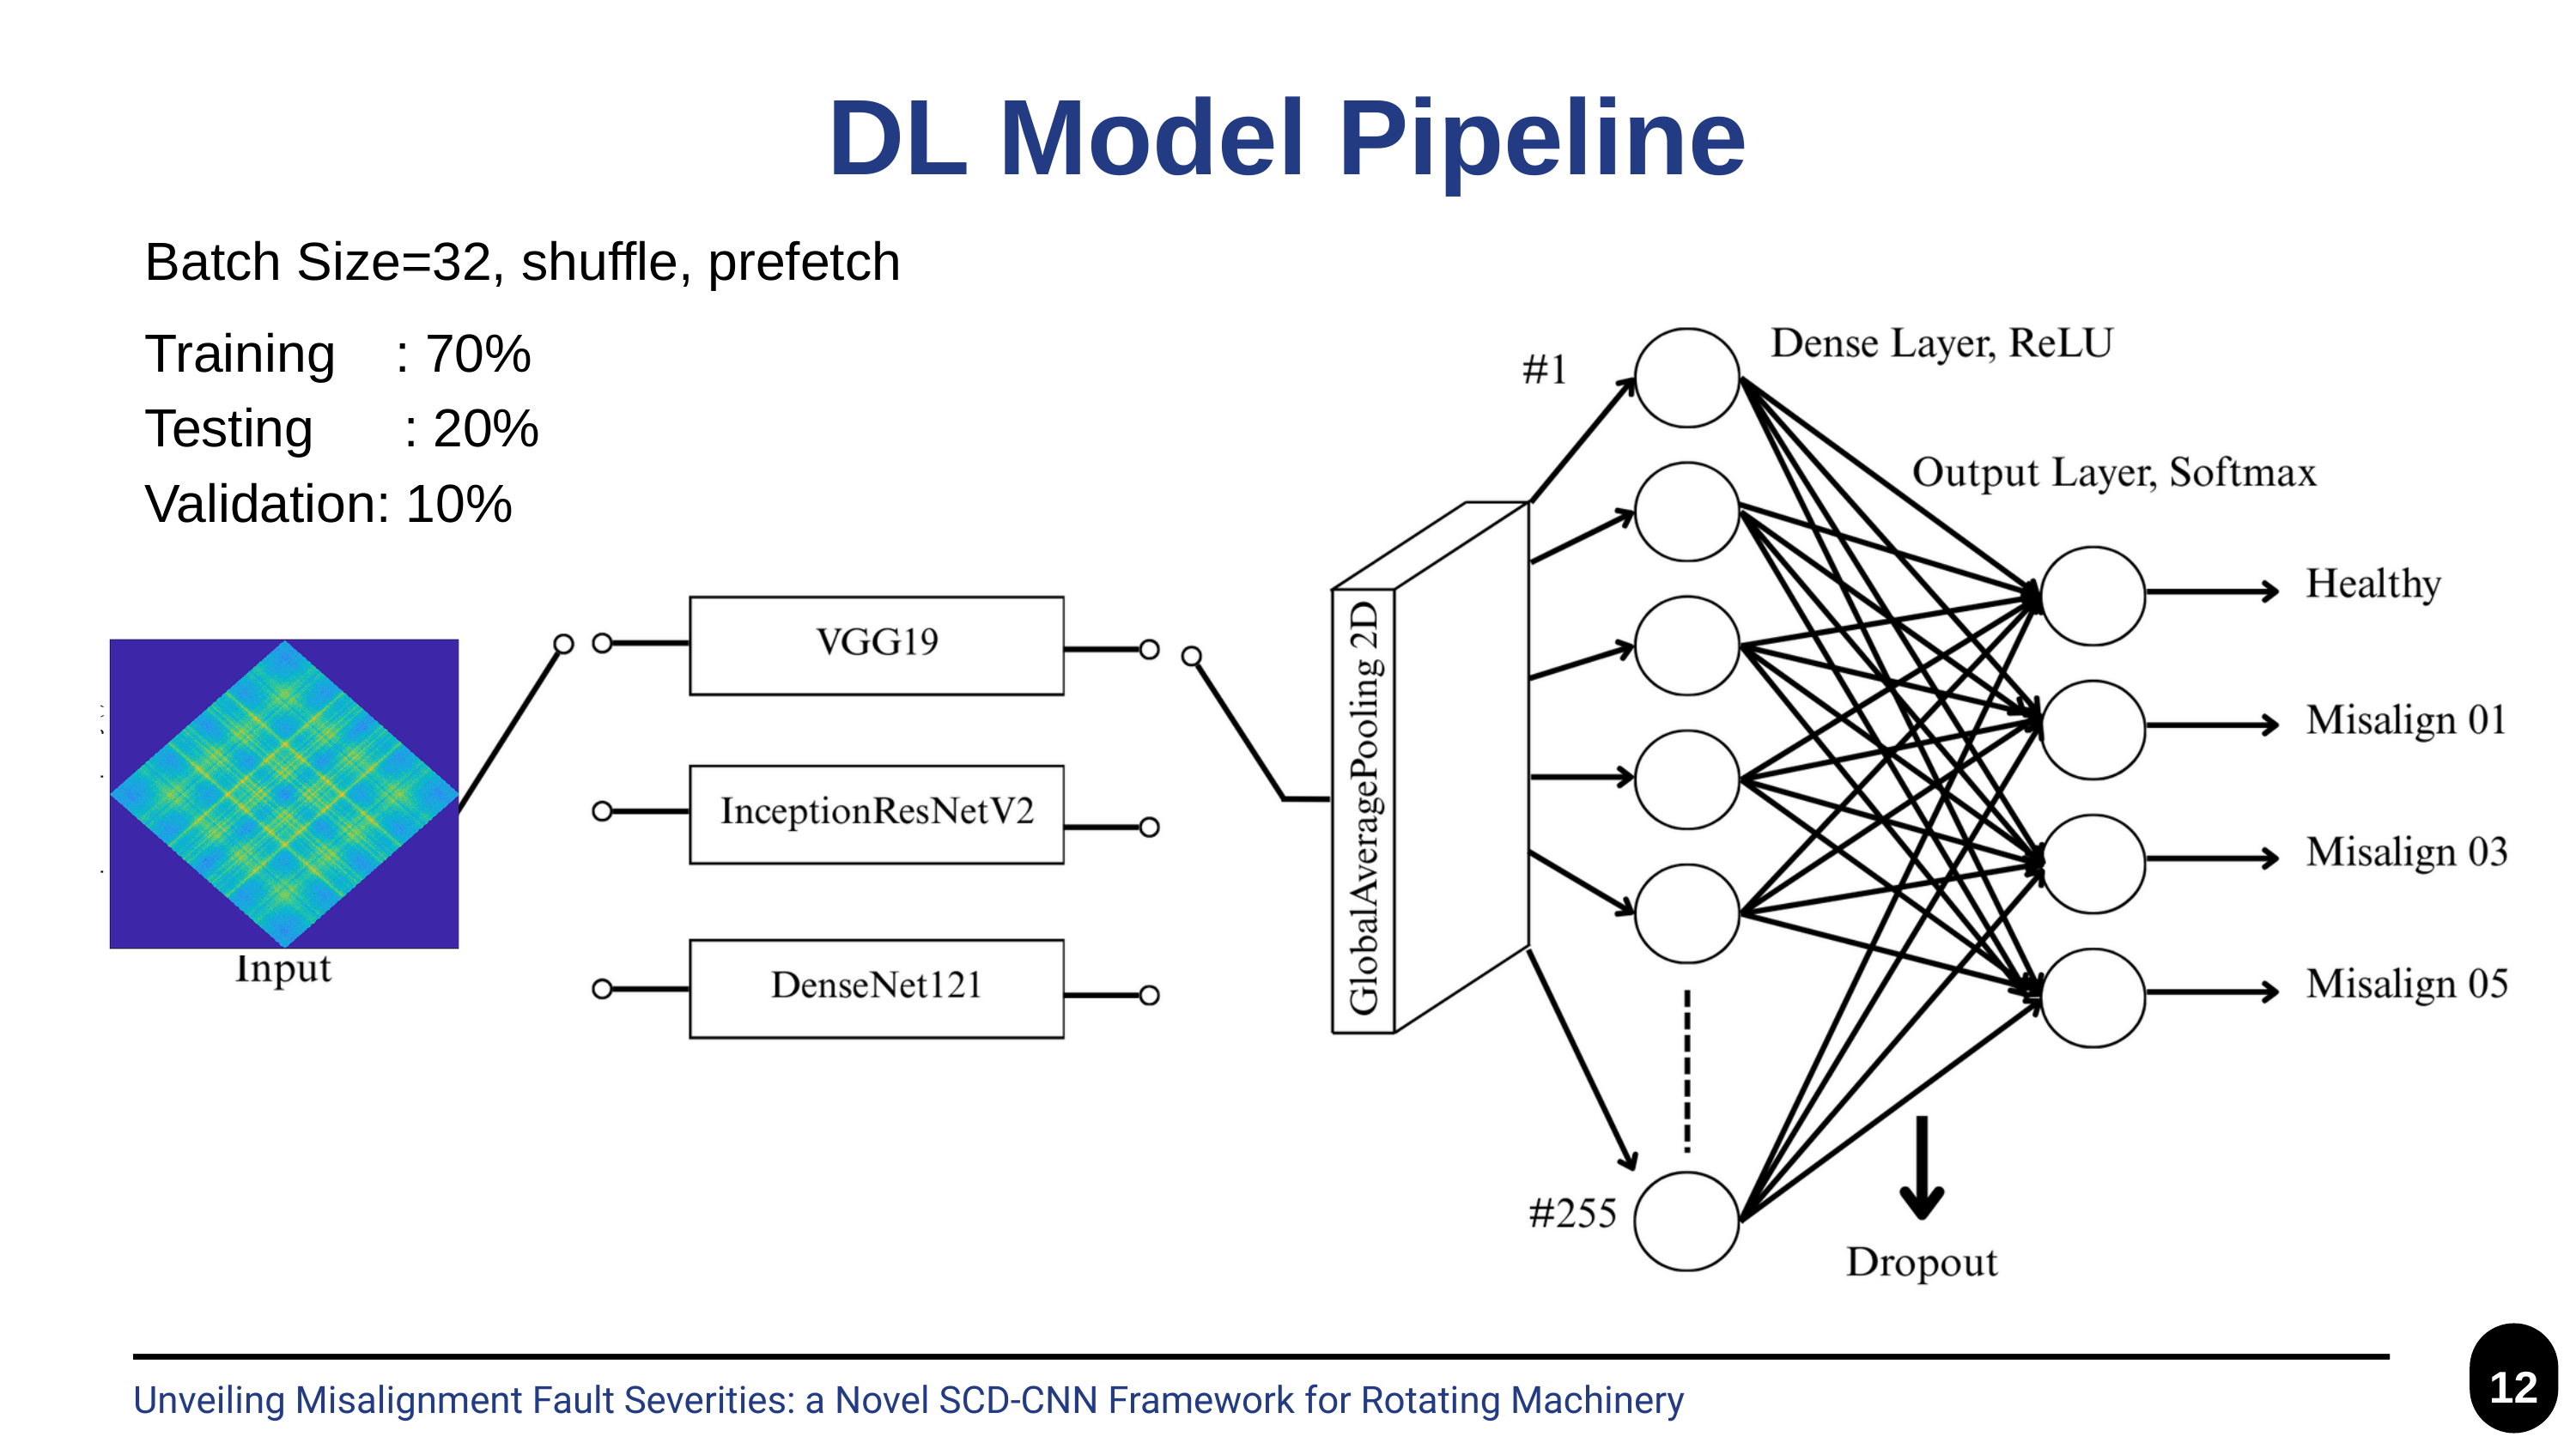

DL Model Pipeline
Batch Size=32, shuffle, prefetch
Training    : 70%
Testing      : 20%
Validation: 10%

12

Unveiling Misalignment Fault Severities: a Novel SCD-CNN Framework for Rotating Machinery